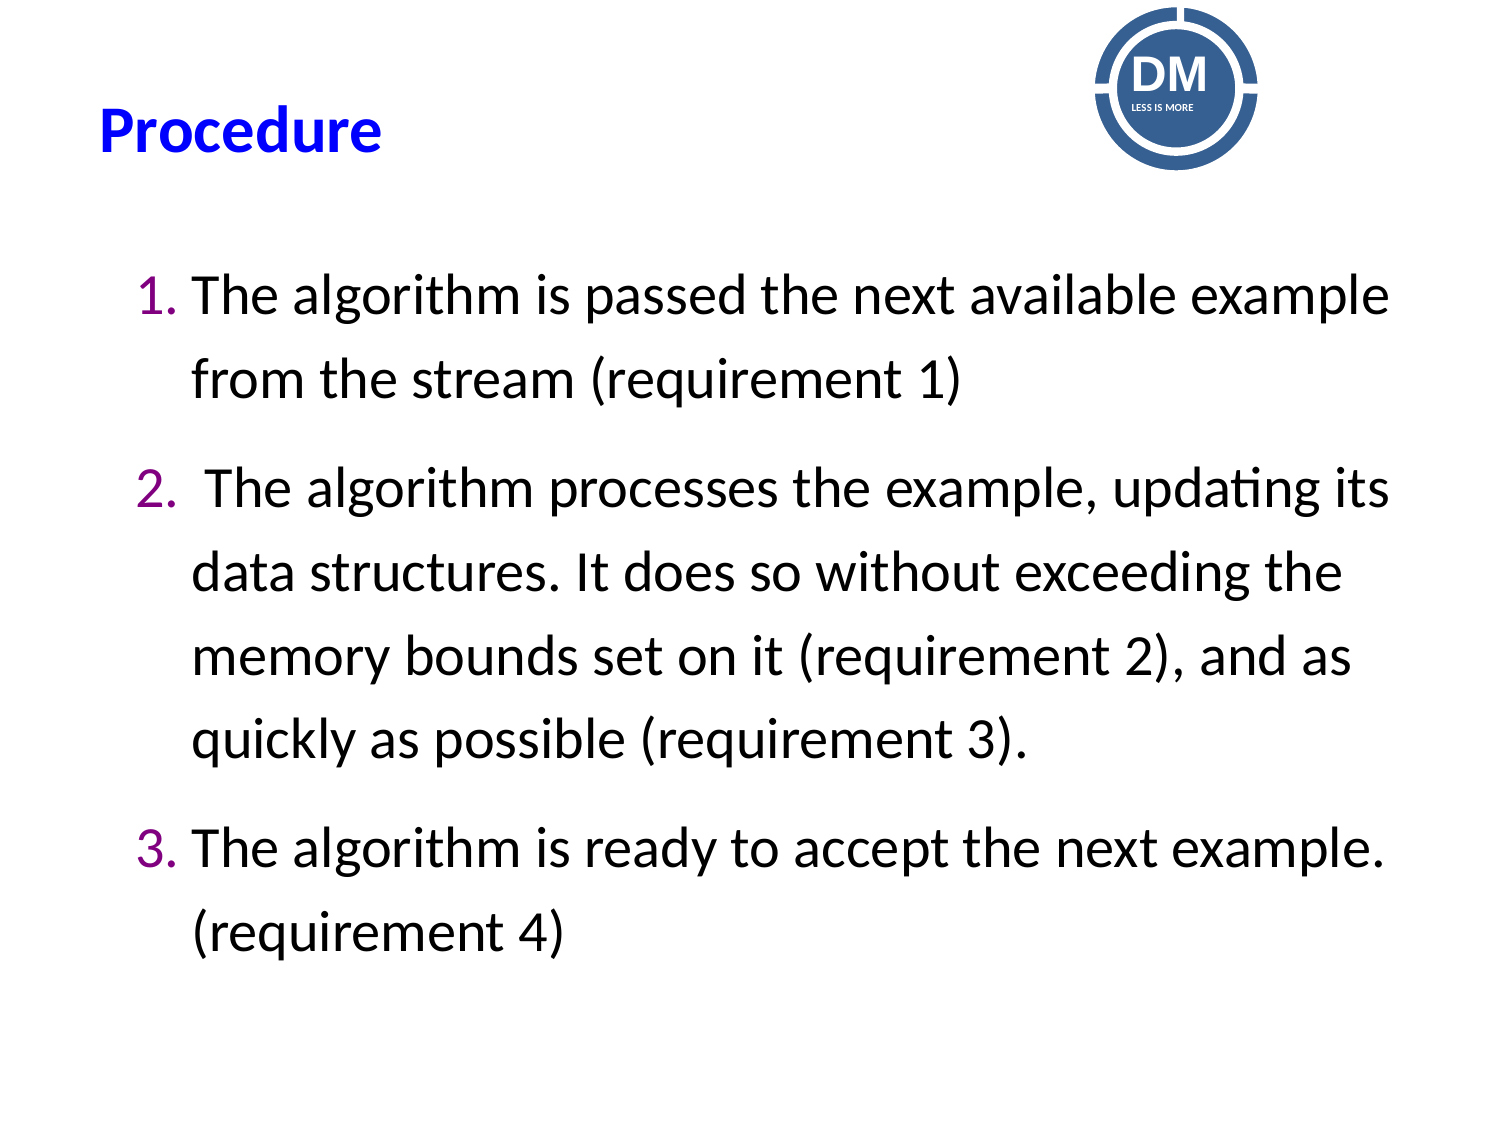

Procedure
The algorithm is passed the next available example from the stream (requirement 1)
 The algorithm processes the example, updating its data structures. It does so without exceeding the memory bounds set on it (requirement 2), and as quickly as possible (requirement 3).
The algorithm is ready to accept the next example. (requirement 4)